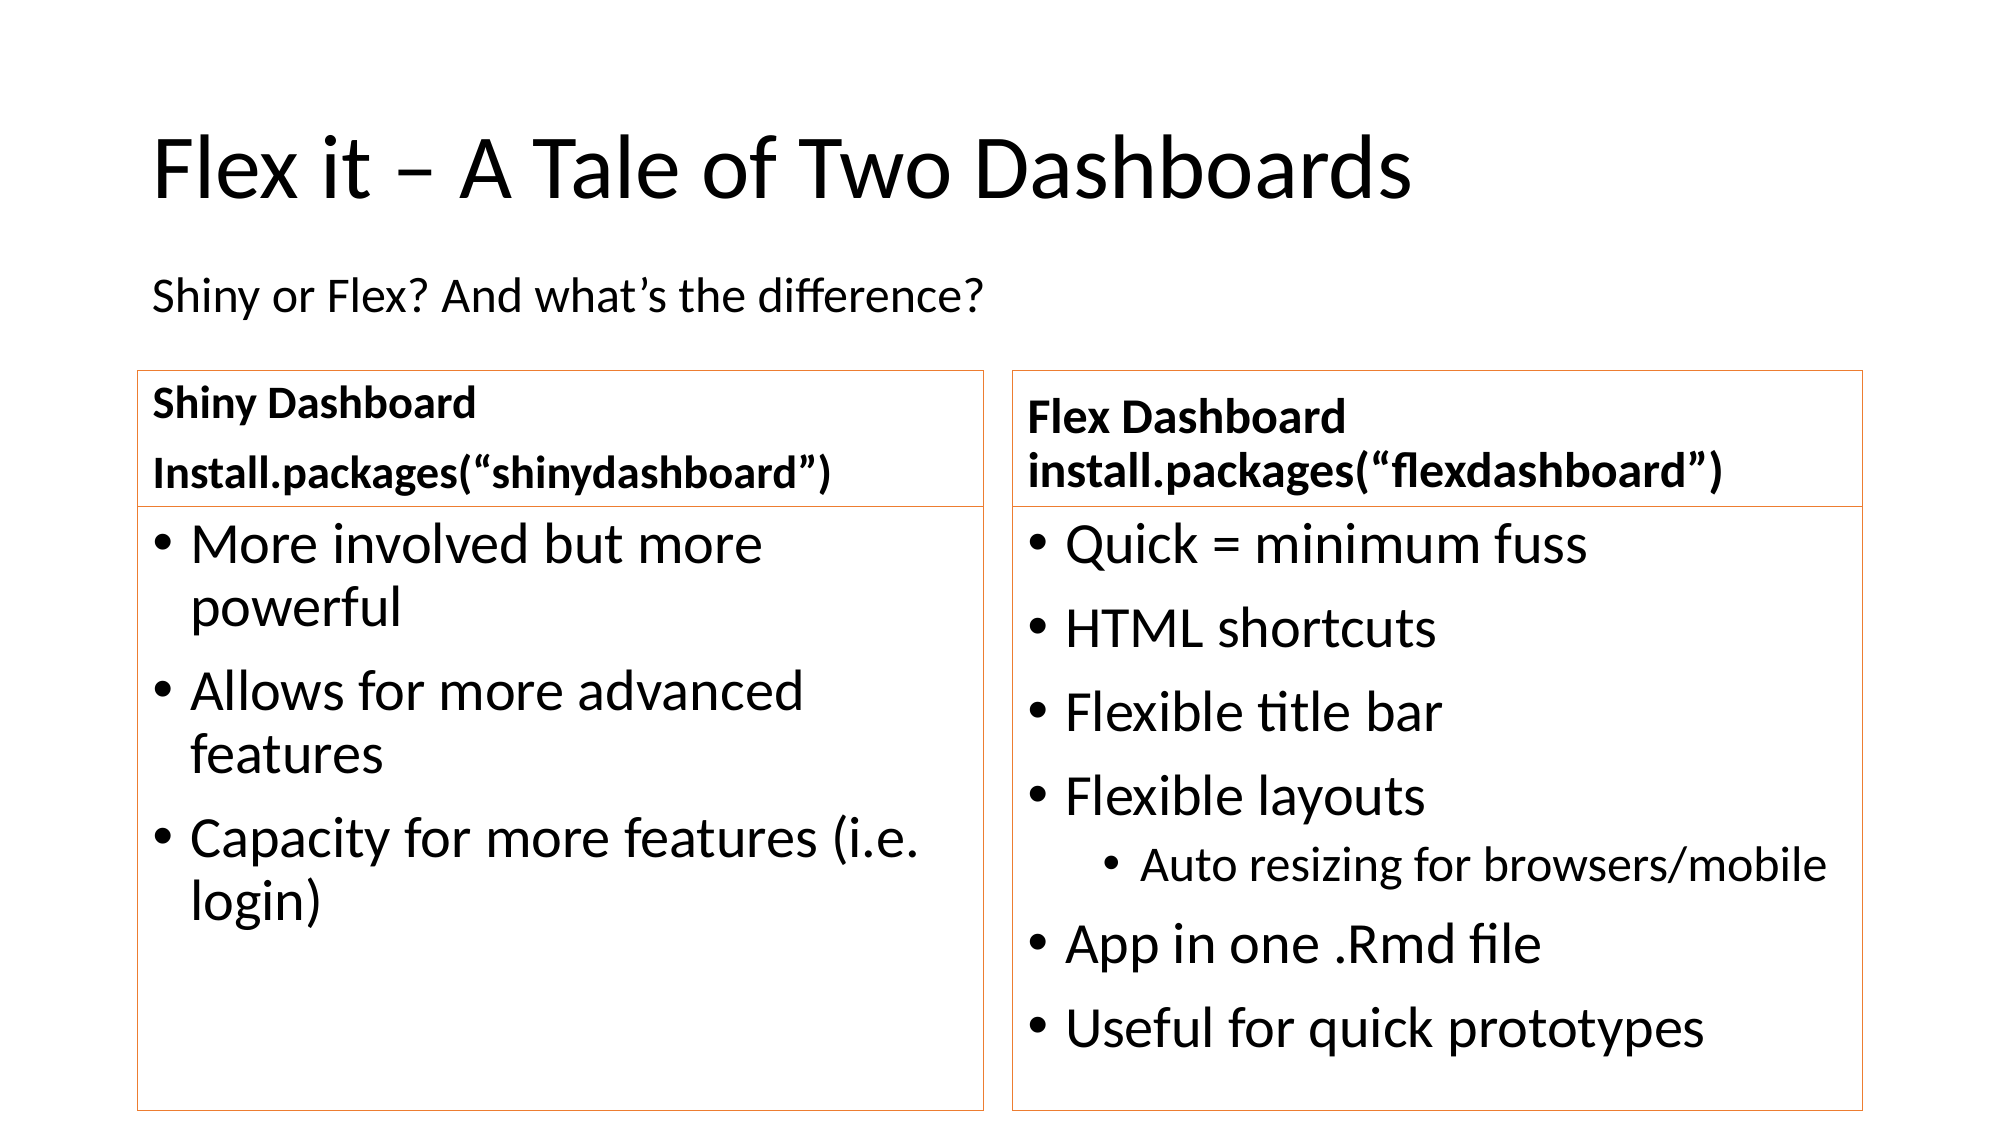

# Flex it – A Tale of Two Dashboards
Shiny or Flex? And what’s the difference?
Shiny Dashboard
Install.packages(“shinydashboard”)
Flex Dashboard install.packages(“flexdashboard”)
More involved but more powerful
Allows for more advanced features
Capacity for more features (i.e. login)

Quick = minimum fuss
HTML shortcuts
Flexible title bar
Flexible layouts
Auto resizing for browsers/mobile
App in one .Rmd file
Useful for quick prototypes